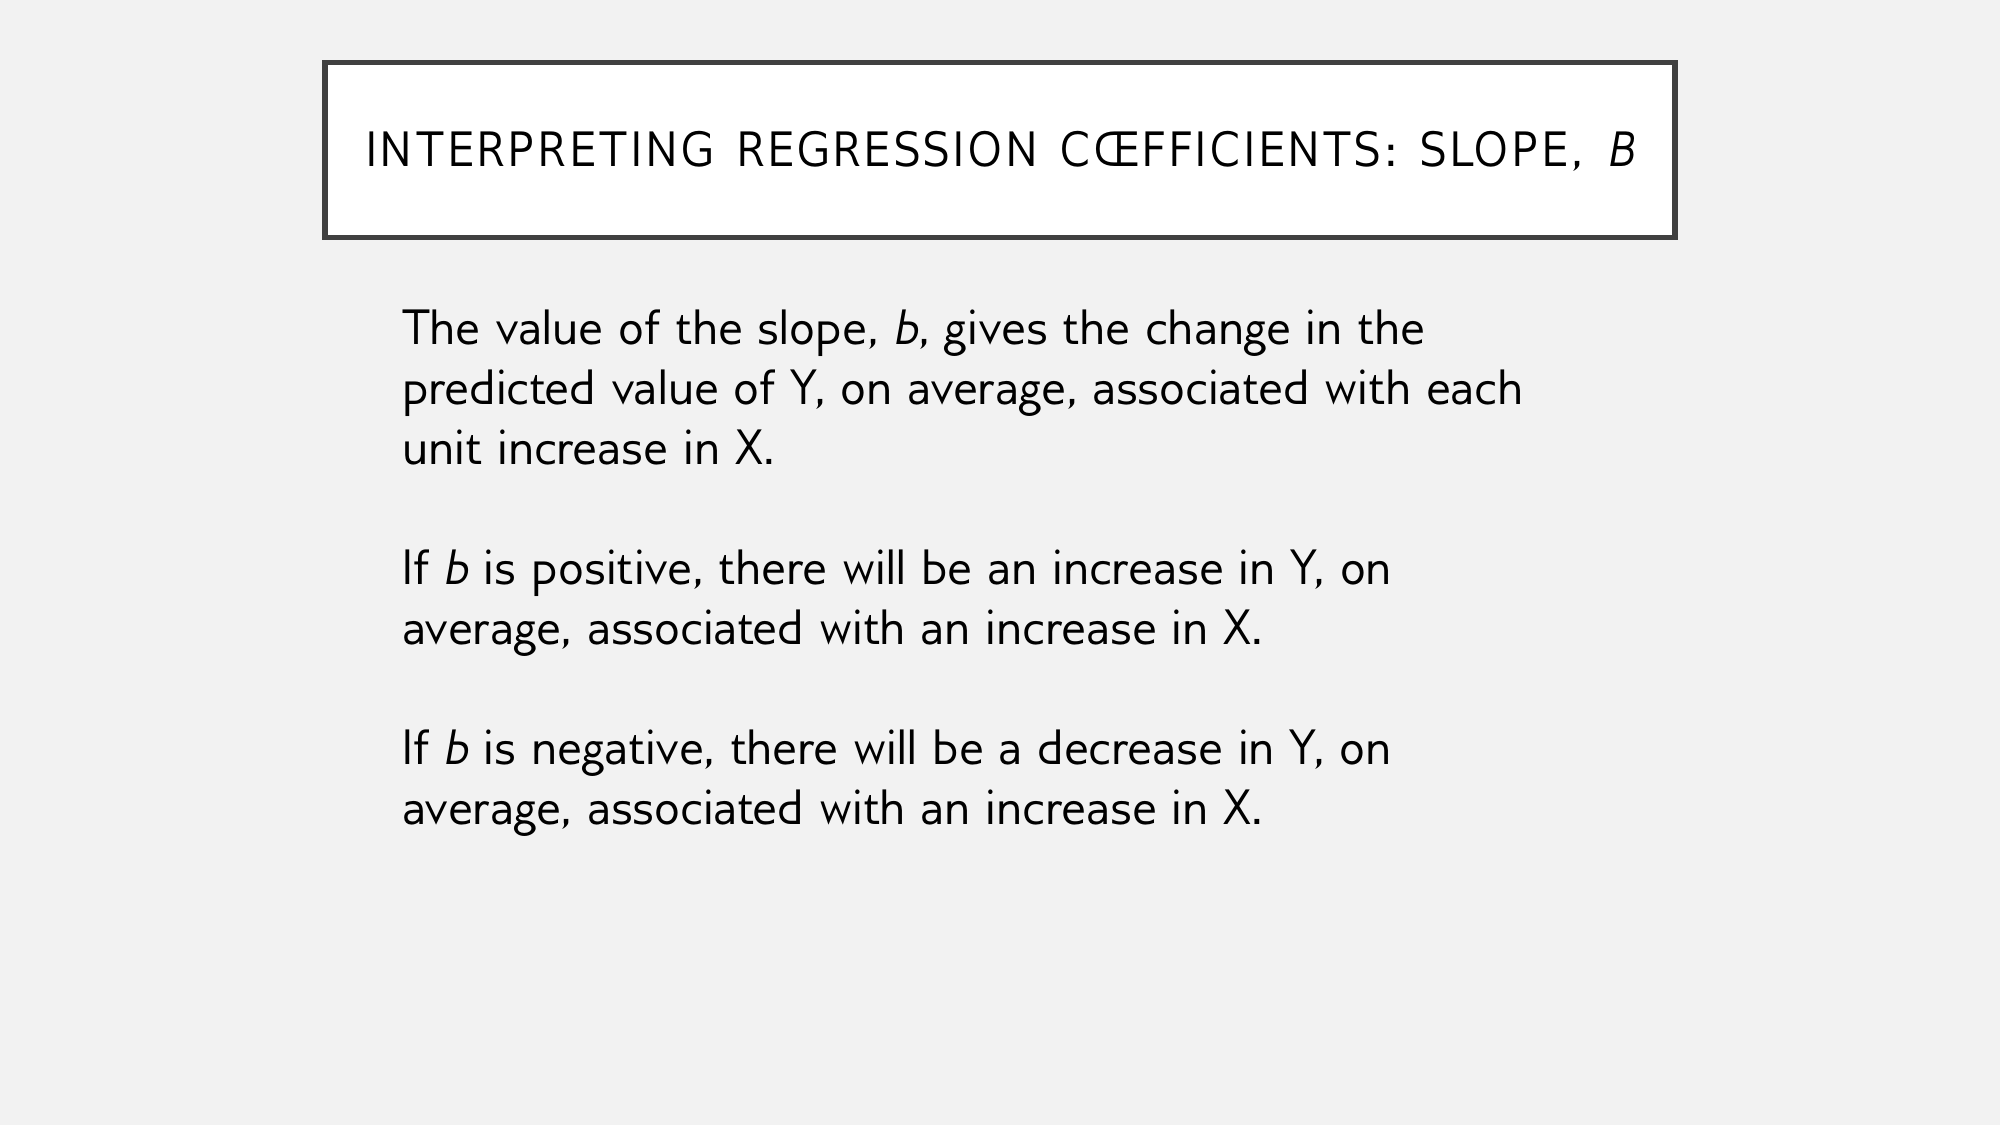

# Interpreting Regression Coefficients: Slope, b
The value of the slope, b, gives the change in the predicted value of Y, on average, associated with each unit increase in X.

If b is positive, there will be an increase in Y, on average, associated with an increase in X.

If b is negative, there will be a decrease in Y, on average, associated with an increase in X.